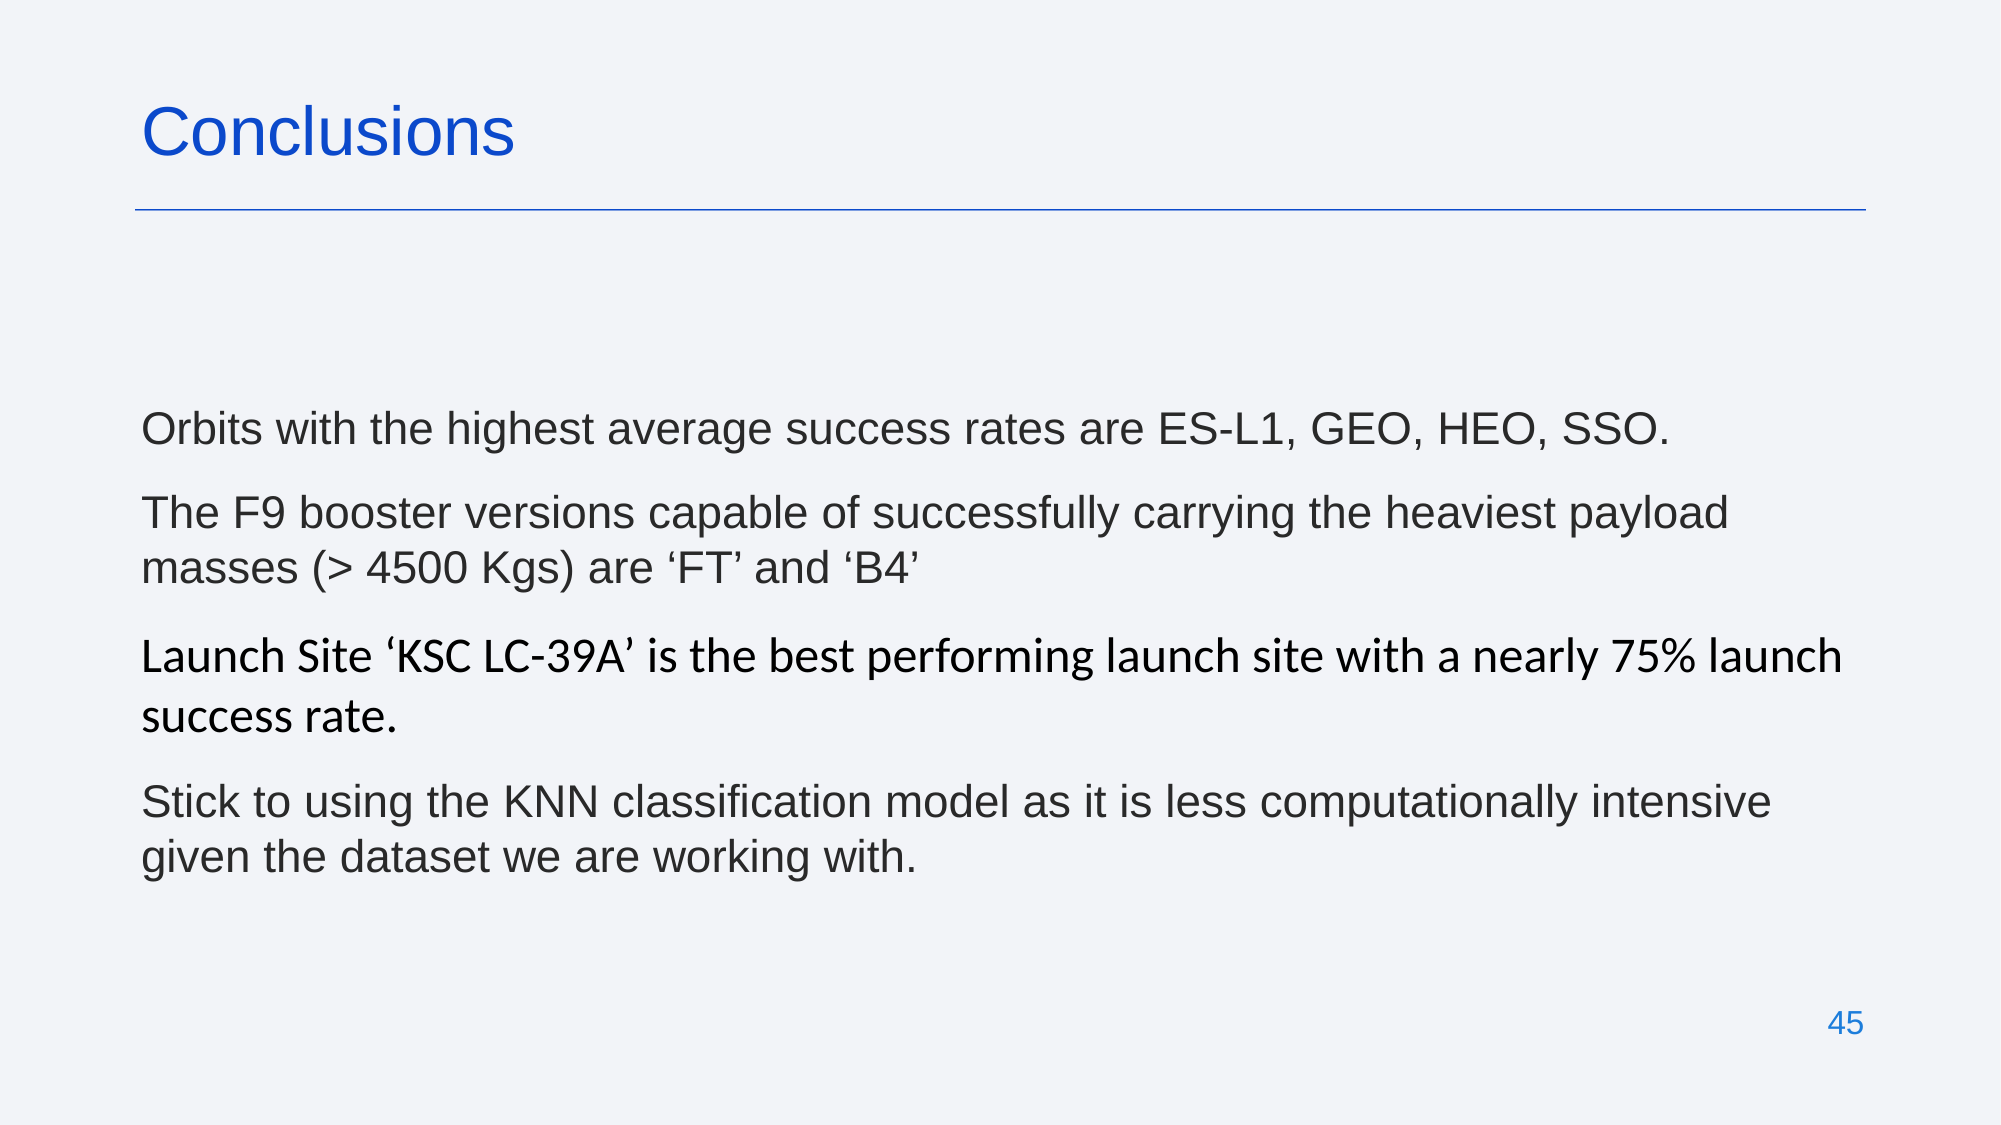

Conclusions

Orbits with the highest average success rates are ES-L1, GEO, HEO, SSO.
The F9 booster versions capable of successfully carrying the heaviest payload masses (> 4500 Kgs) are ‘FT’ and ‘B4’
Launch Site ‘KSC LC-39A’ is the best performing launch site with a nearly 75% launch success rate.
Stick to using the KNN classification model as it is less computationally intensive given the dataset we are working with.
45